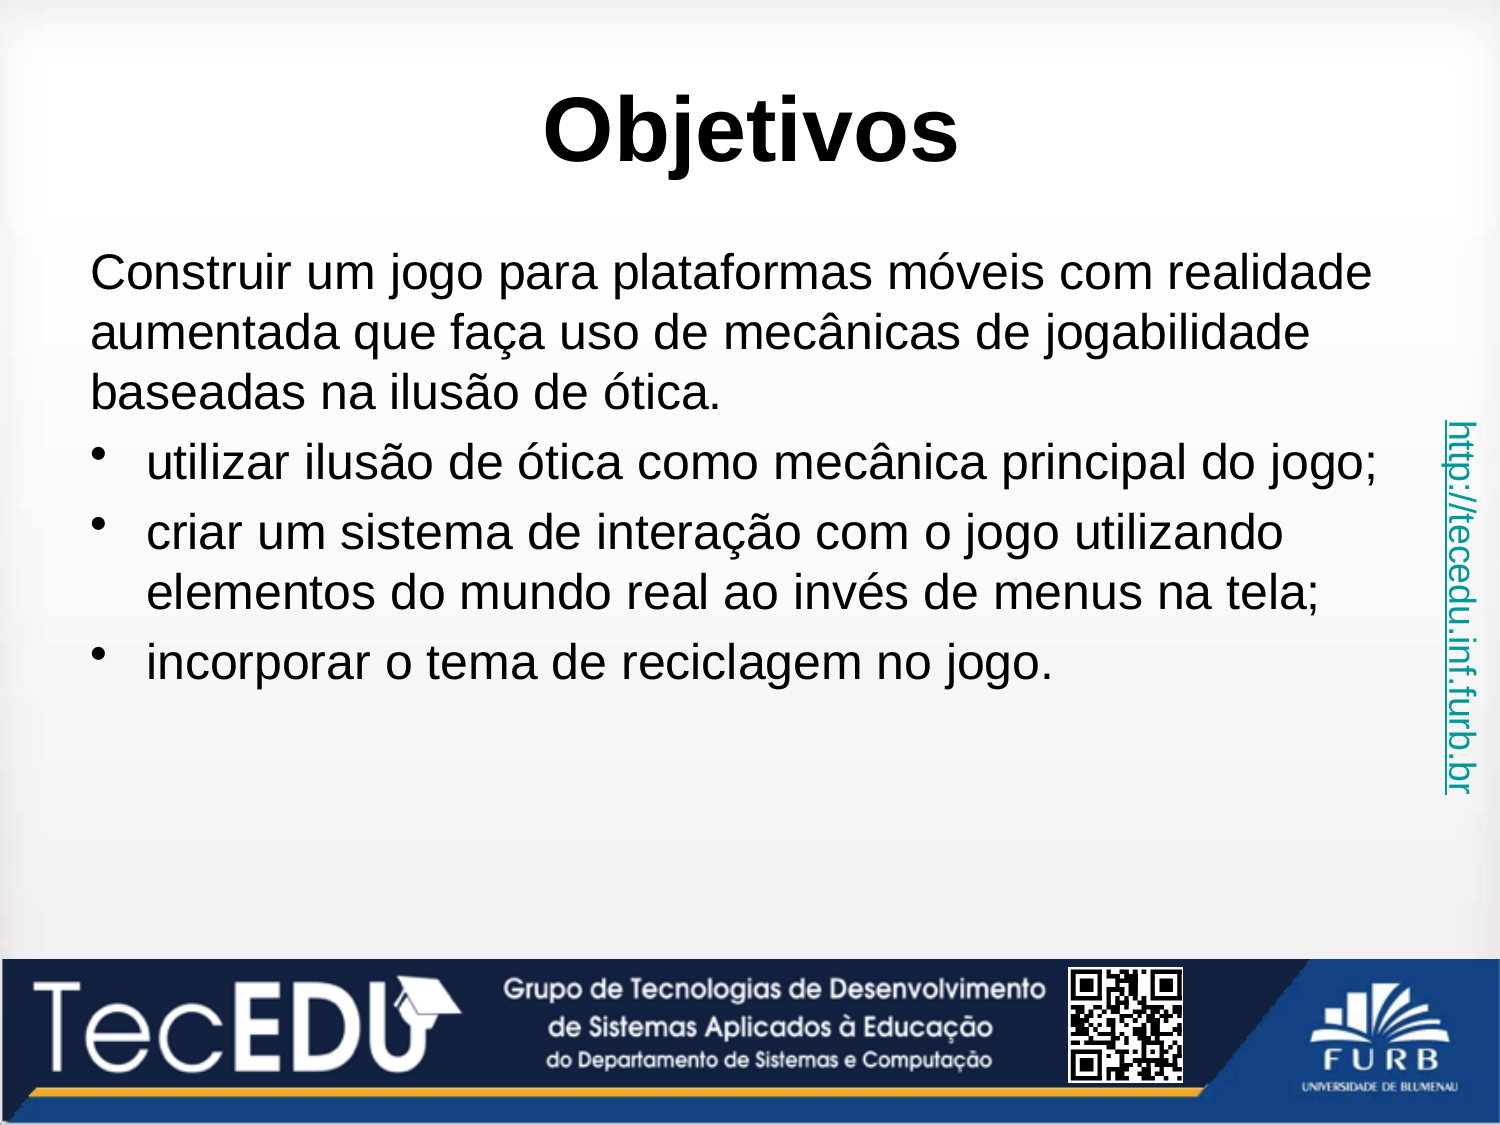

# Objetivos
Construir um jogo para plataformas móveis com realidade aumentada que faça uso de mecânicas de jogabilidade baseadas na ilusão de ótica.
utilizar ilusão de ótica como mecânica principal do jogo;
criar um sistema de interação com o jogo utilizando elementos do mundo real ao invés de menus na tela;
incorporar o tema de reciclagem no jogo.